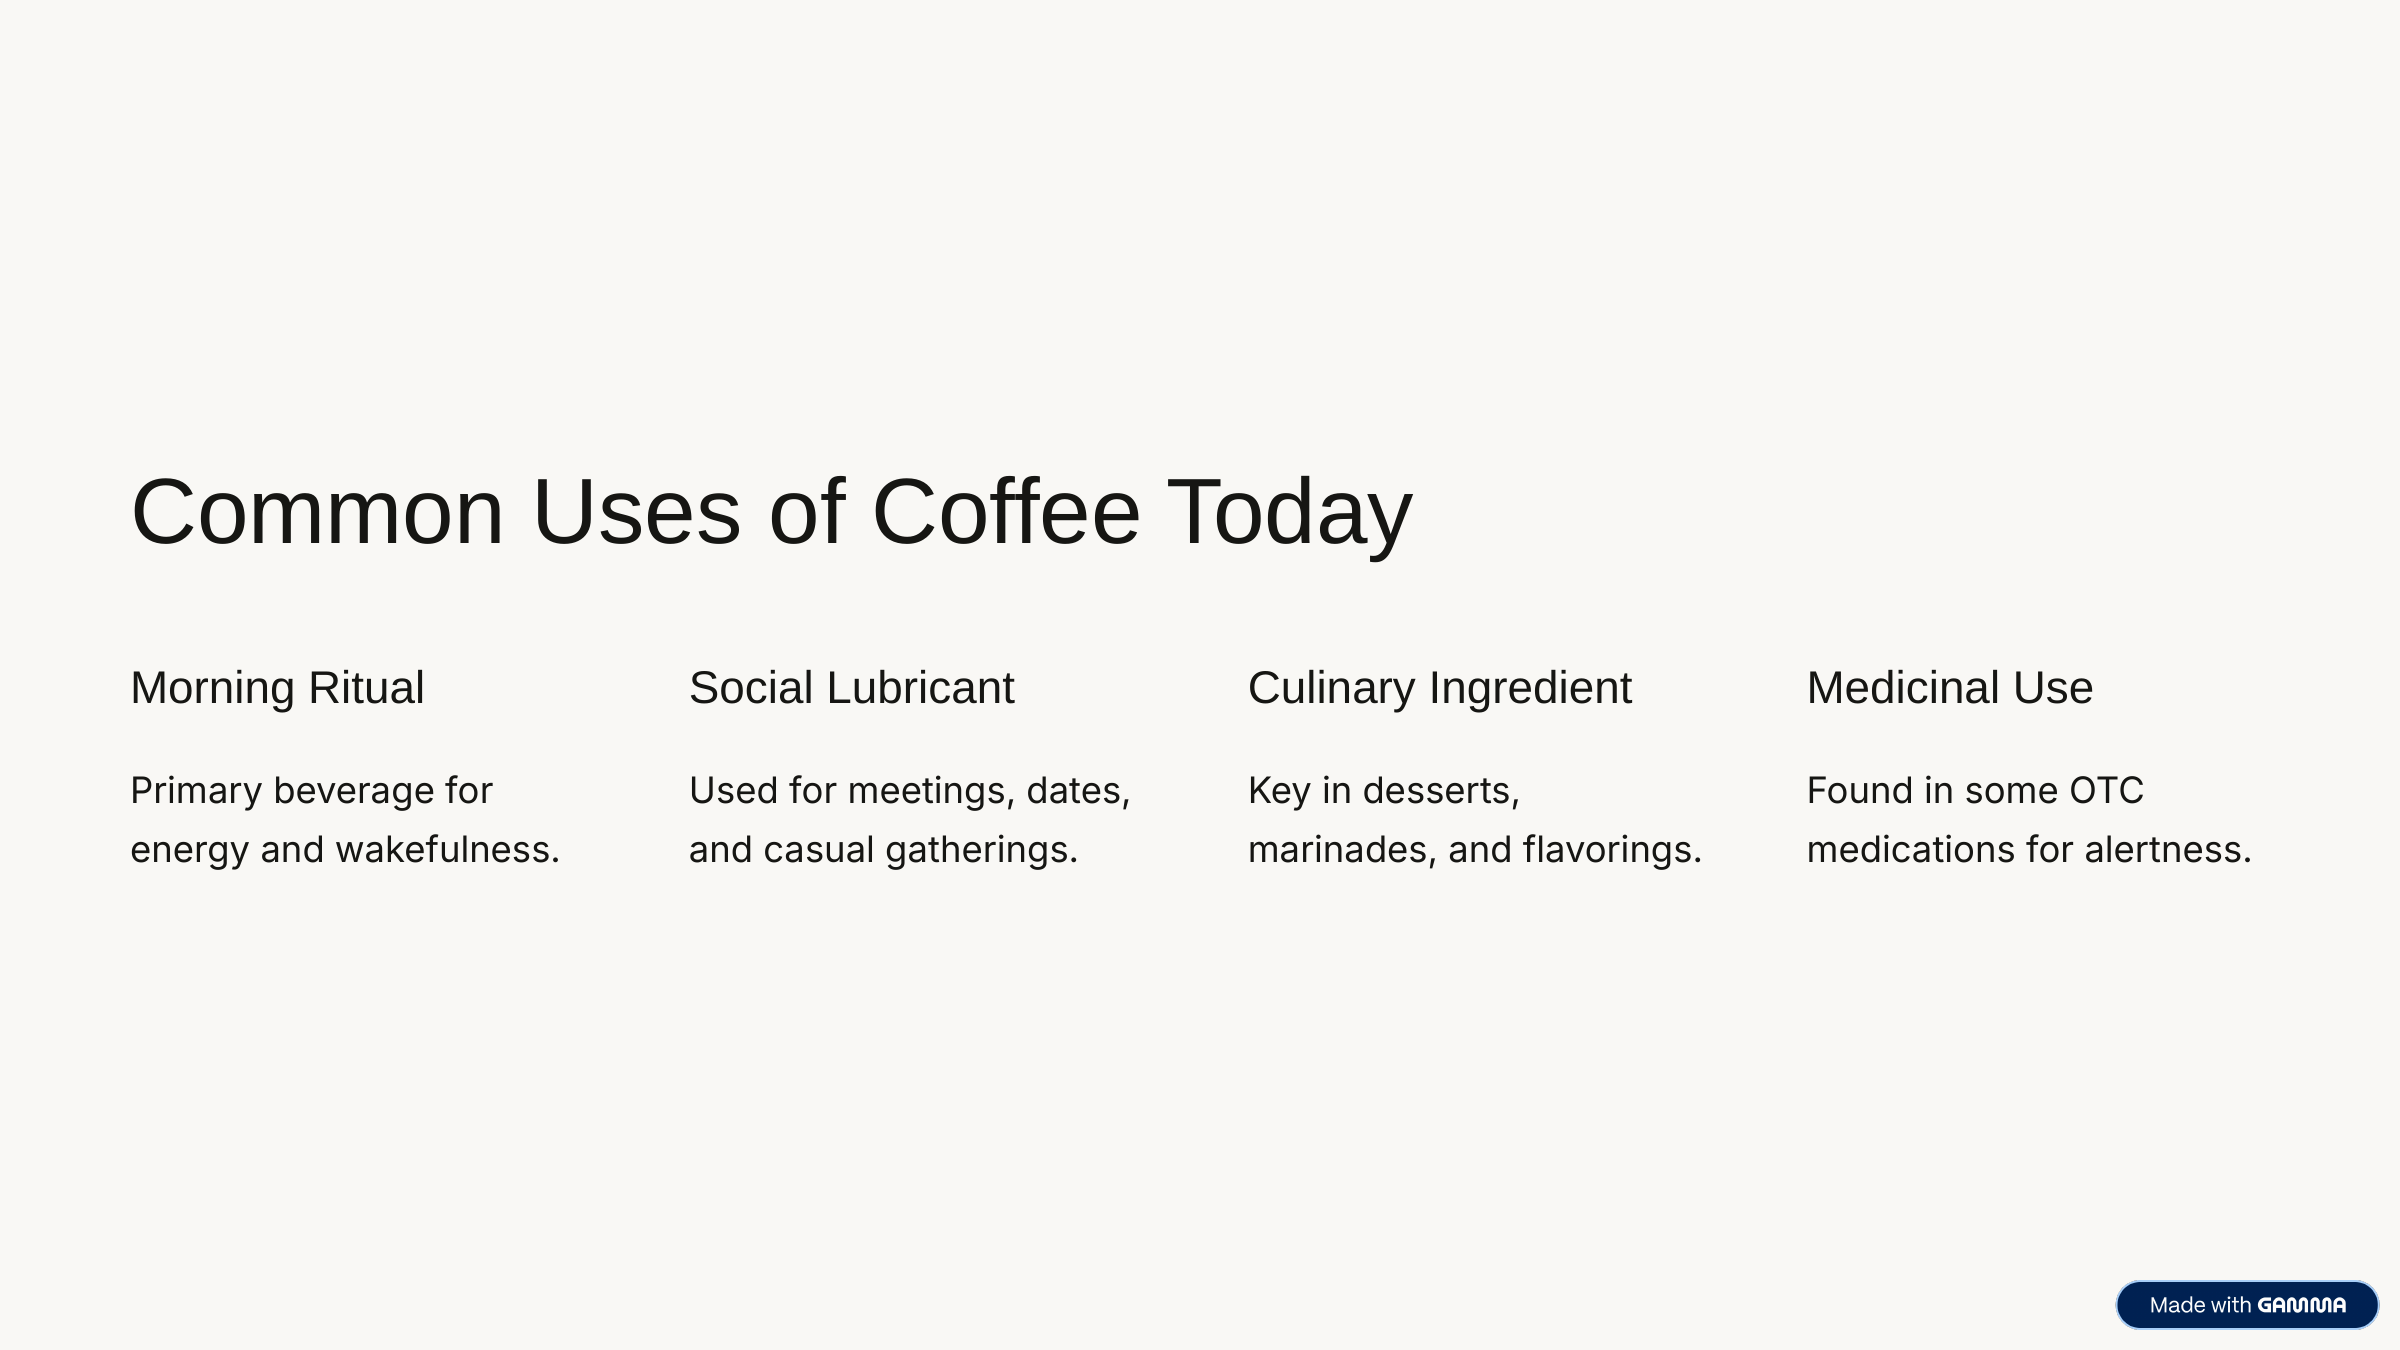

Common Uses of Coffee Today
Morning Ritual
Social Lubricant
Culinary Ingredient
Medicinal Use
Primary beverage for energy and wakefulness.
Used for meetings, dates, and casual gatherings.
Key in desserts, marinades, and flavorings.
Found in some OTC medications for alertness.